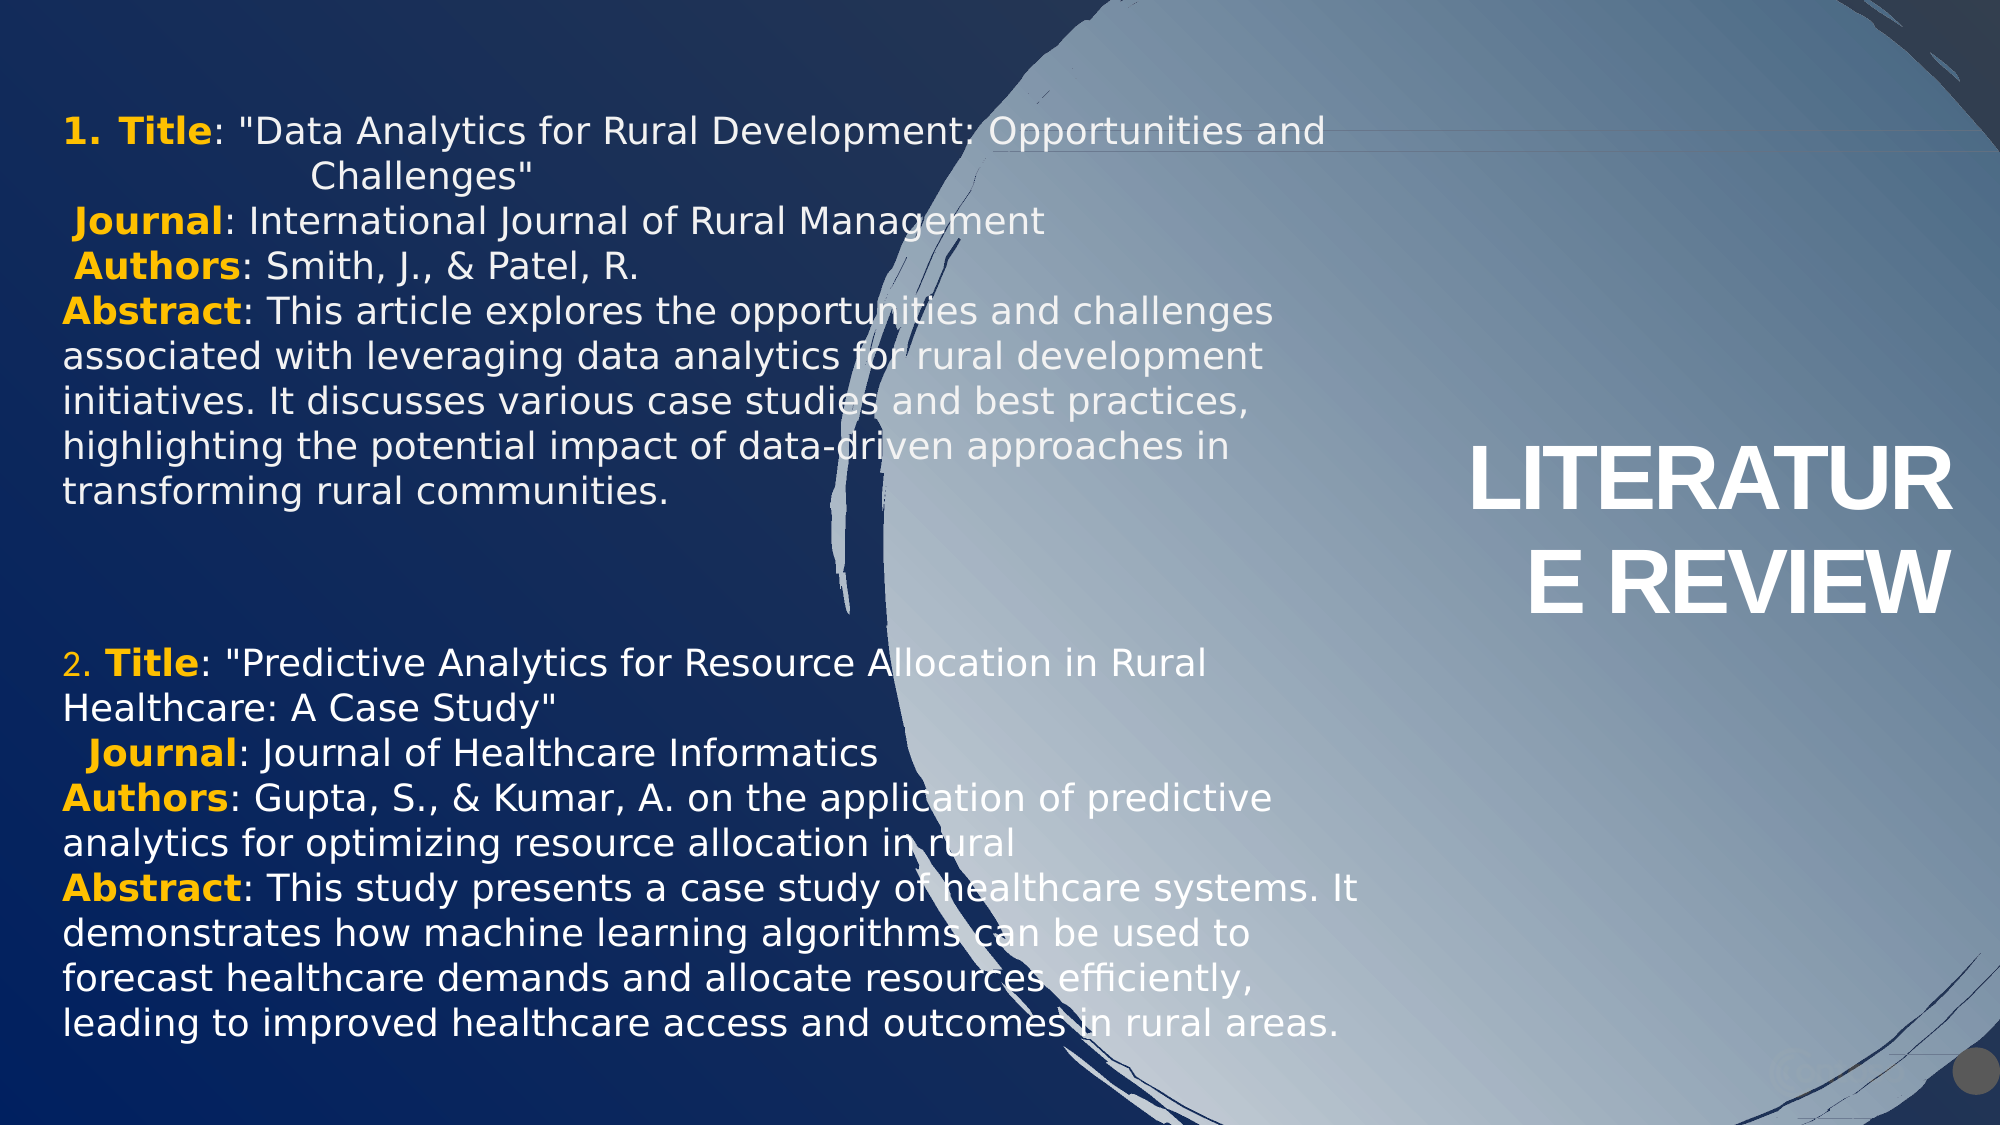

Title: "Data Analytics for Rural Development: Opportunities and                          Challenges"
 Journal: International Journal of Rural Management
 Authors: Smith, J., & Patel, R.
Abstract: This article explores the opportunities and challenges associated with leveraging data analytics for rural development initiatives. It discusses various case studies and best practices, highlighting the potential impact of data-driven approaches in transforming rural communities.
# Literature Review
2. Title: "Predictive Analytics for Resource Allocation in Rural Healthcare: A Case Study"
  Journal: Journal of Healthcare Informatics
Authors: Gupta, S., & Kumar, A. on the application of predictive analytics for optimizing resource allocation in rural
Abstract: This study presents a case study of healthcare systems. It demonstrates how machine learning algorithms can be used to forecast healthcare demands and allocate resources efficiently, leading to improved healthcare access and outcomes in rural areas.
6